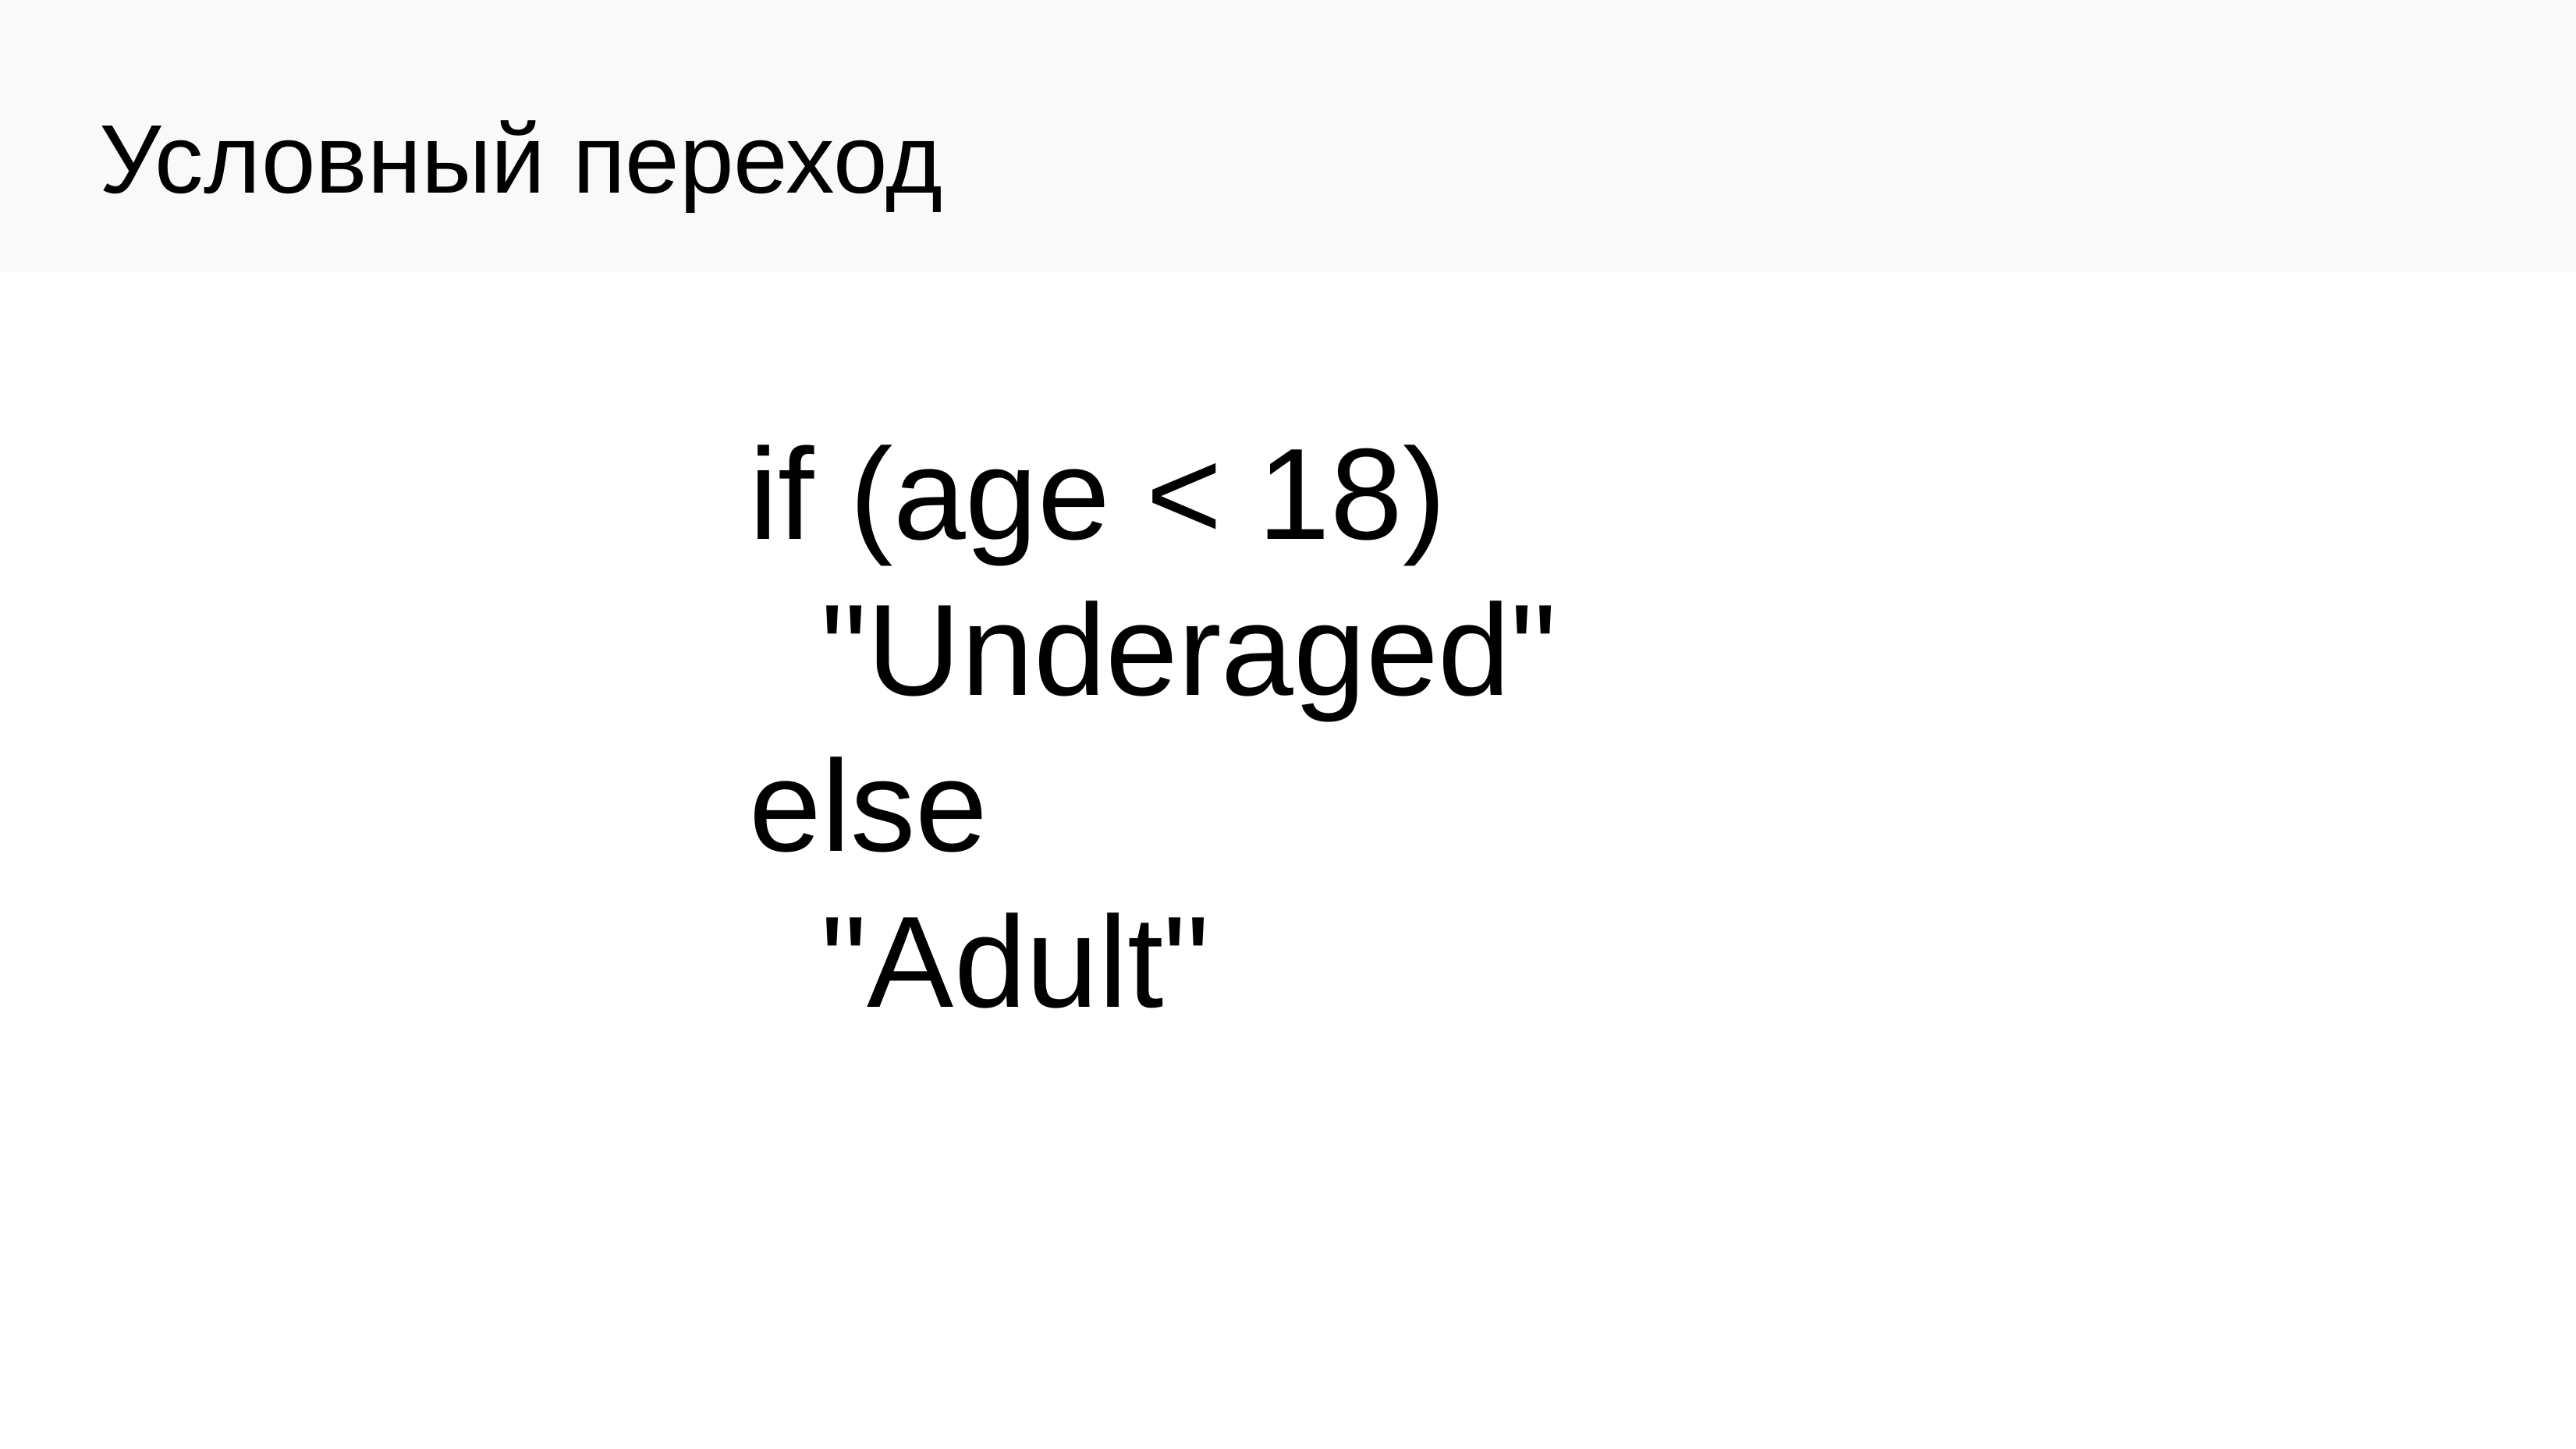

Условный переход
if (age < 18)
  "Underaged"
else
  "Adult"